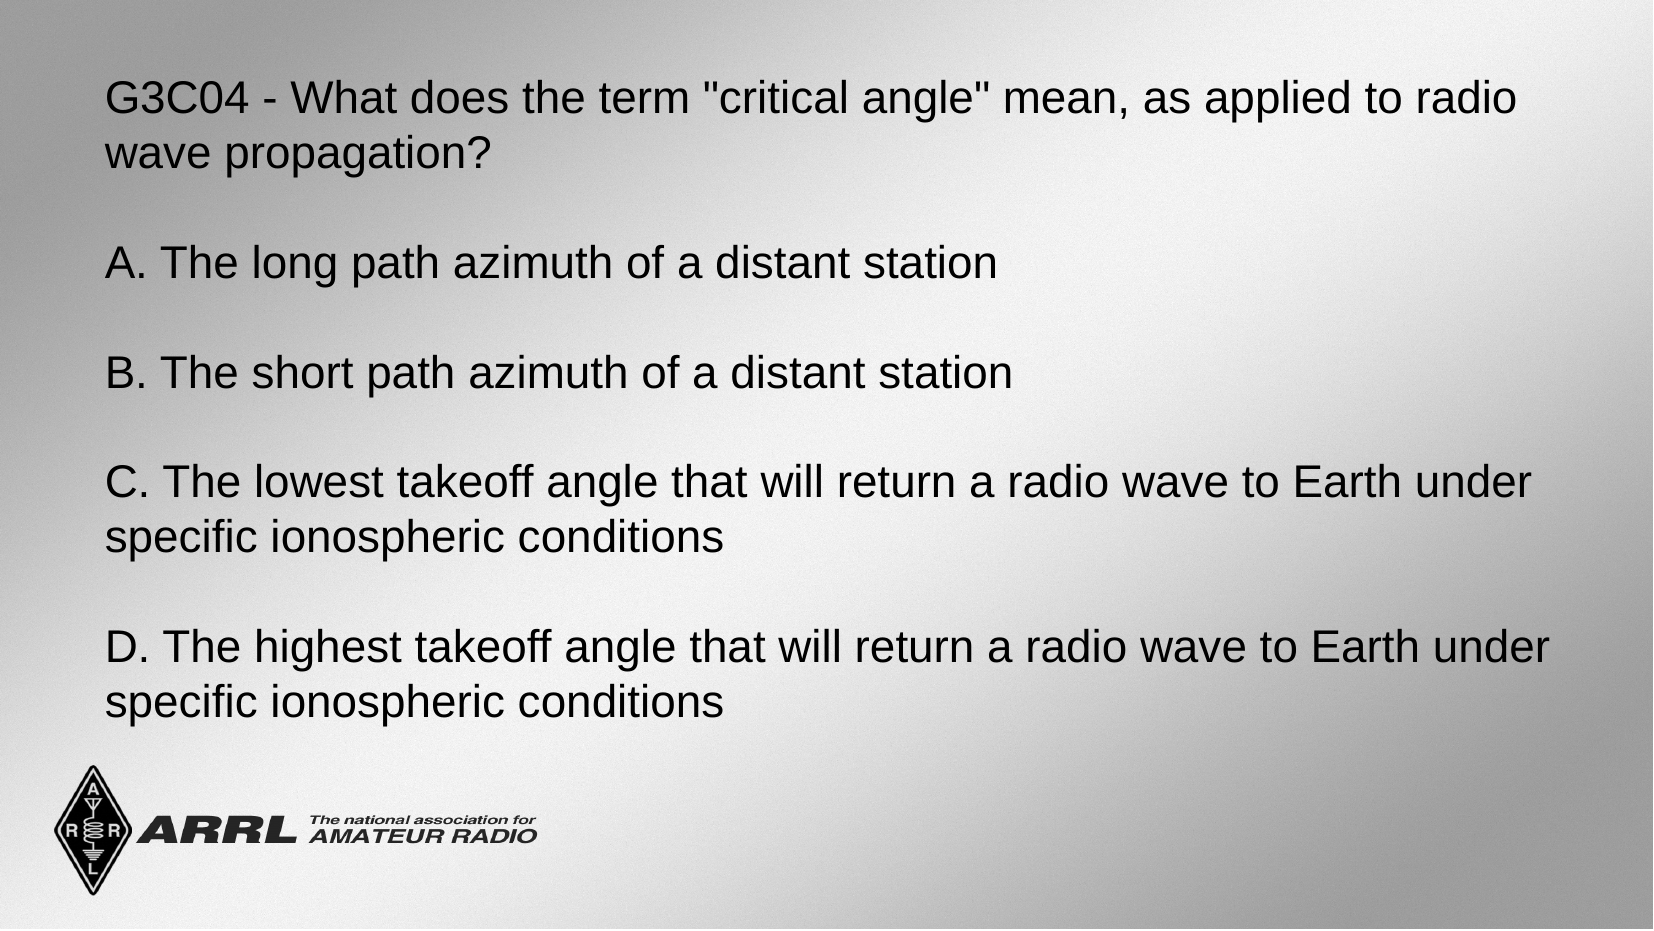

G3C04 - What does the term "critical angle" mean, as applied to radio wave propagation?

A. The long path azimuth of a distant station

B. The short path azimuth of a distant station

C. The lowest takeoff angle that will return a radio wave to Earth under specific ionospheric conditions

D. The highest takeoff angle that will return a radio wave to Earth under specific ionospheric conditions